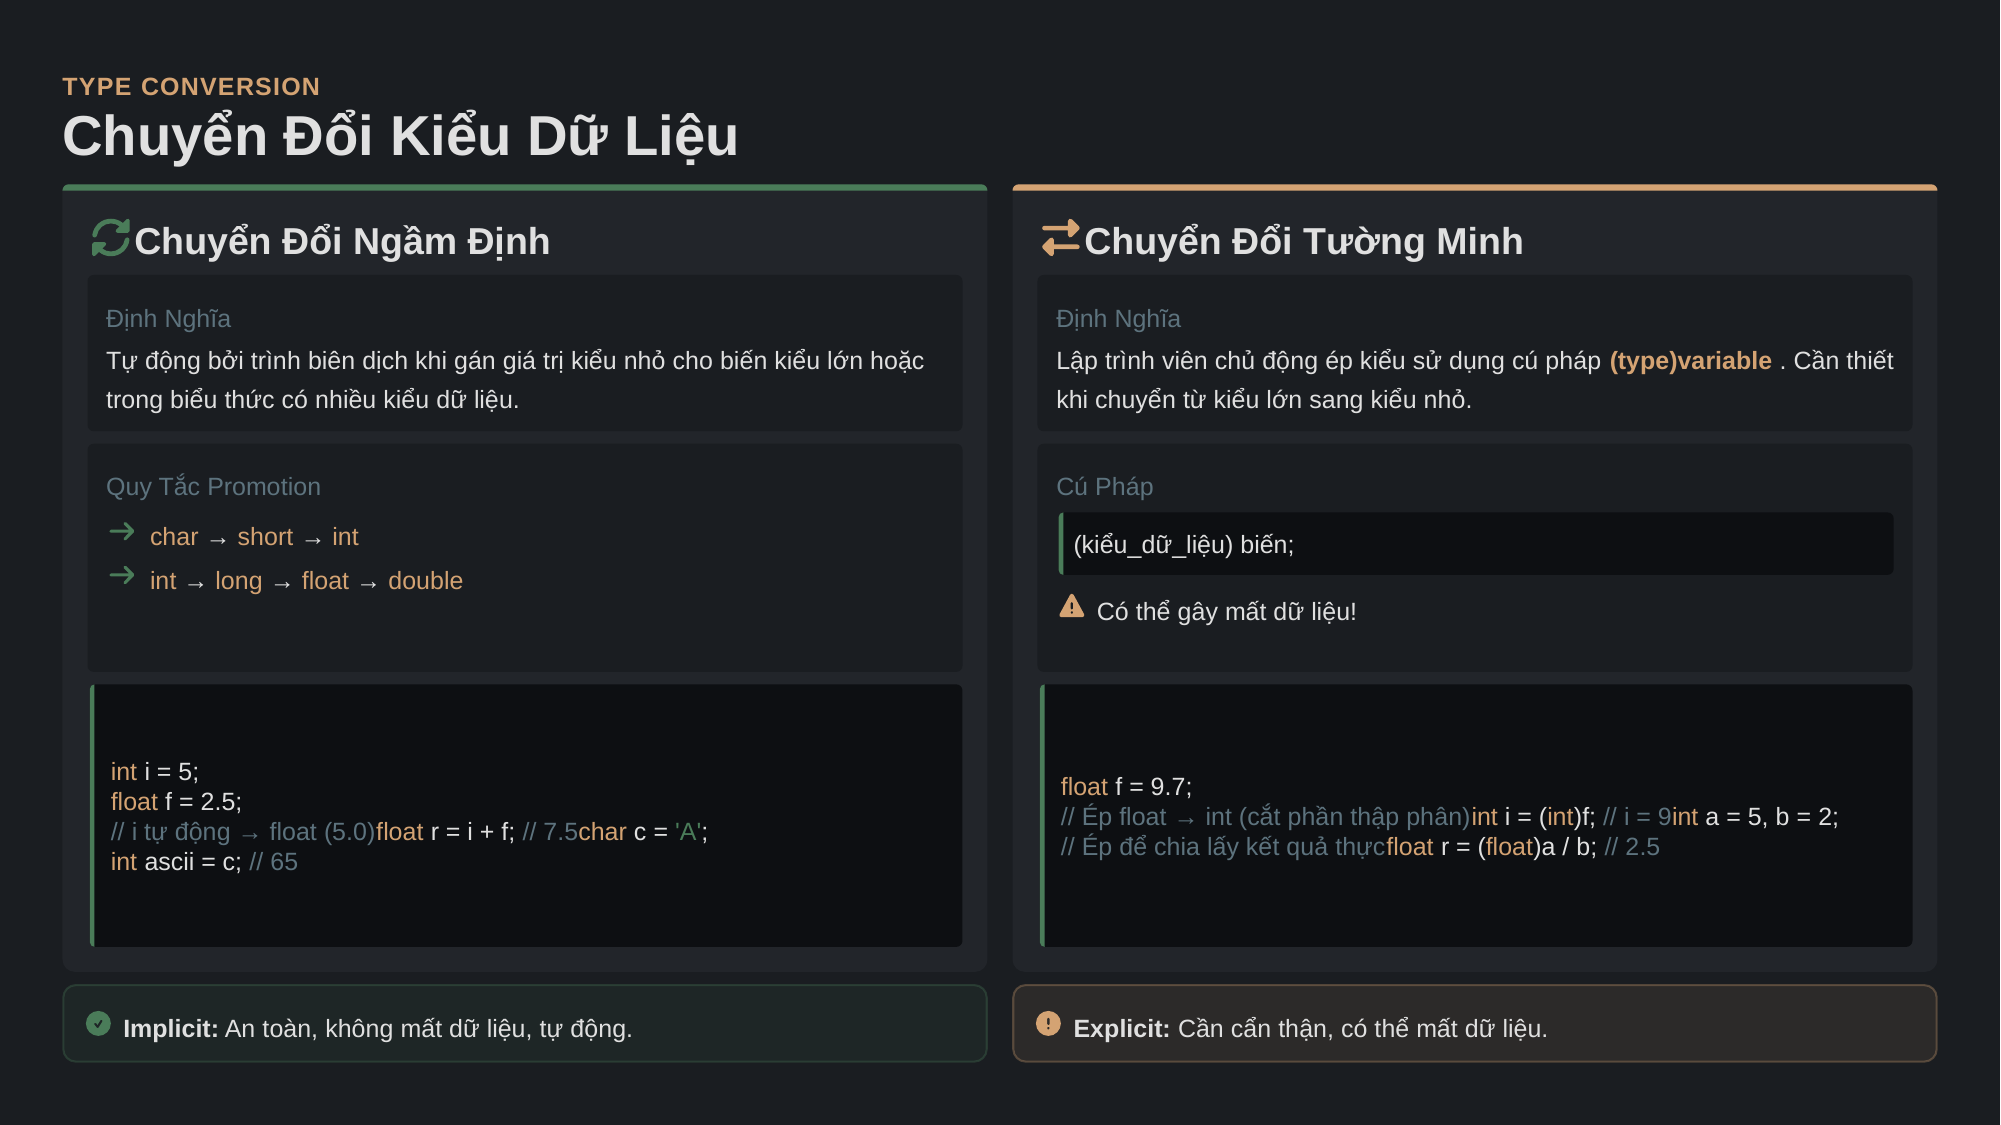

TYPE CONVERSION
Chuyển Đổi Kiểu Dữ Liệu

Chuyển Đổi Ngầm Định
Chuyển Đổi Tường Minh

Định Nghĩa
Định Nghĩa
Tự động bởi trình biên dịch khi gán giá trị kiểu nhỏ cho biến kiểu lớn hoặc trong biểu thức có nhiều kiểu dữ liệu.
Lập trình viên chủ động ép kiểu sử dụng cú pháp (type)variable . Cần thiết khi chuyển từ kiểu lớn sang kiểu nhỏ.

Quy Tắc Promotion
Cú Pháp
char → short → int

(kiểu_dữ_liệu) biến;
int → long → float → double

Có thể gây mất dữ liệu!

int i = 5;
float f = 2.5;
// i tự động → float (5.0)float r = i + f; // 7.5char c = 'A';
int ascii = c; // 65
float f = 9.7;
// Ép float → int (cắt phần thập phân)int i = (int)f; // i = 9int a = 5, b = 2;
// Ép để chia lấy kết quả thựcfloat r = (float)a / b; // 2.5

Implicit: An toàn, không mất dữ liệu, tự động.
Explicit: Cần cẩn thận, có thể mất dữ liệu.